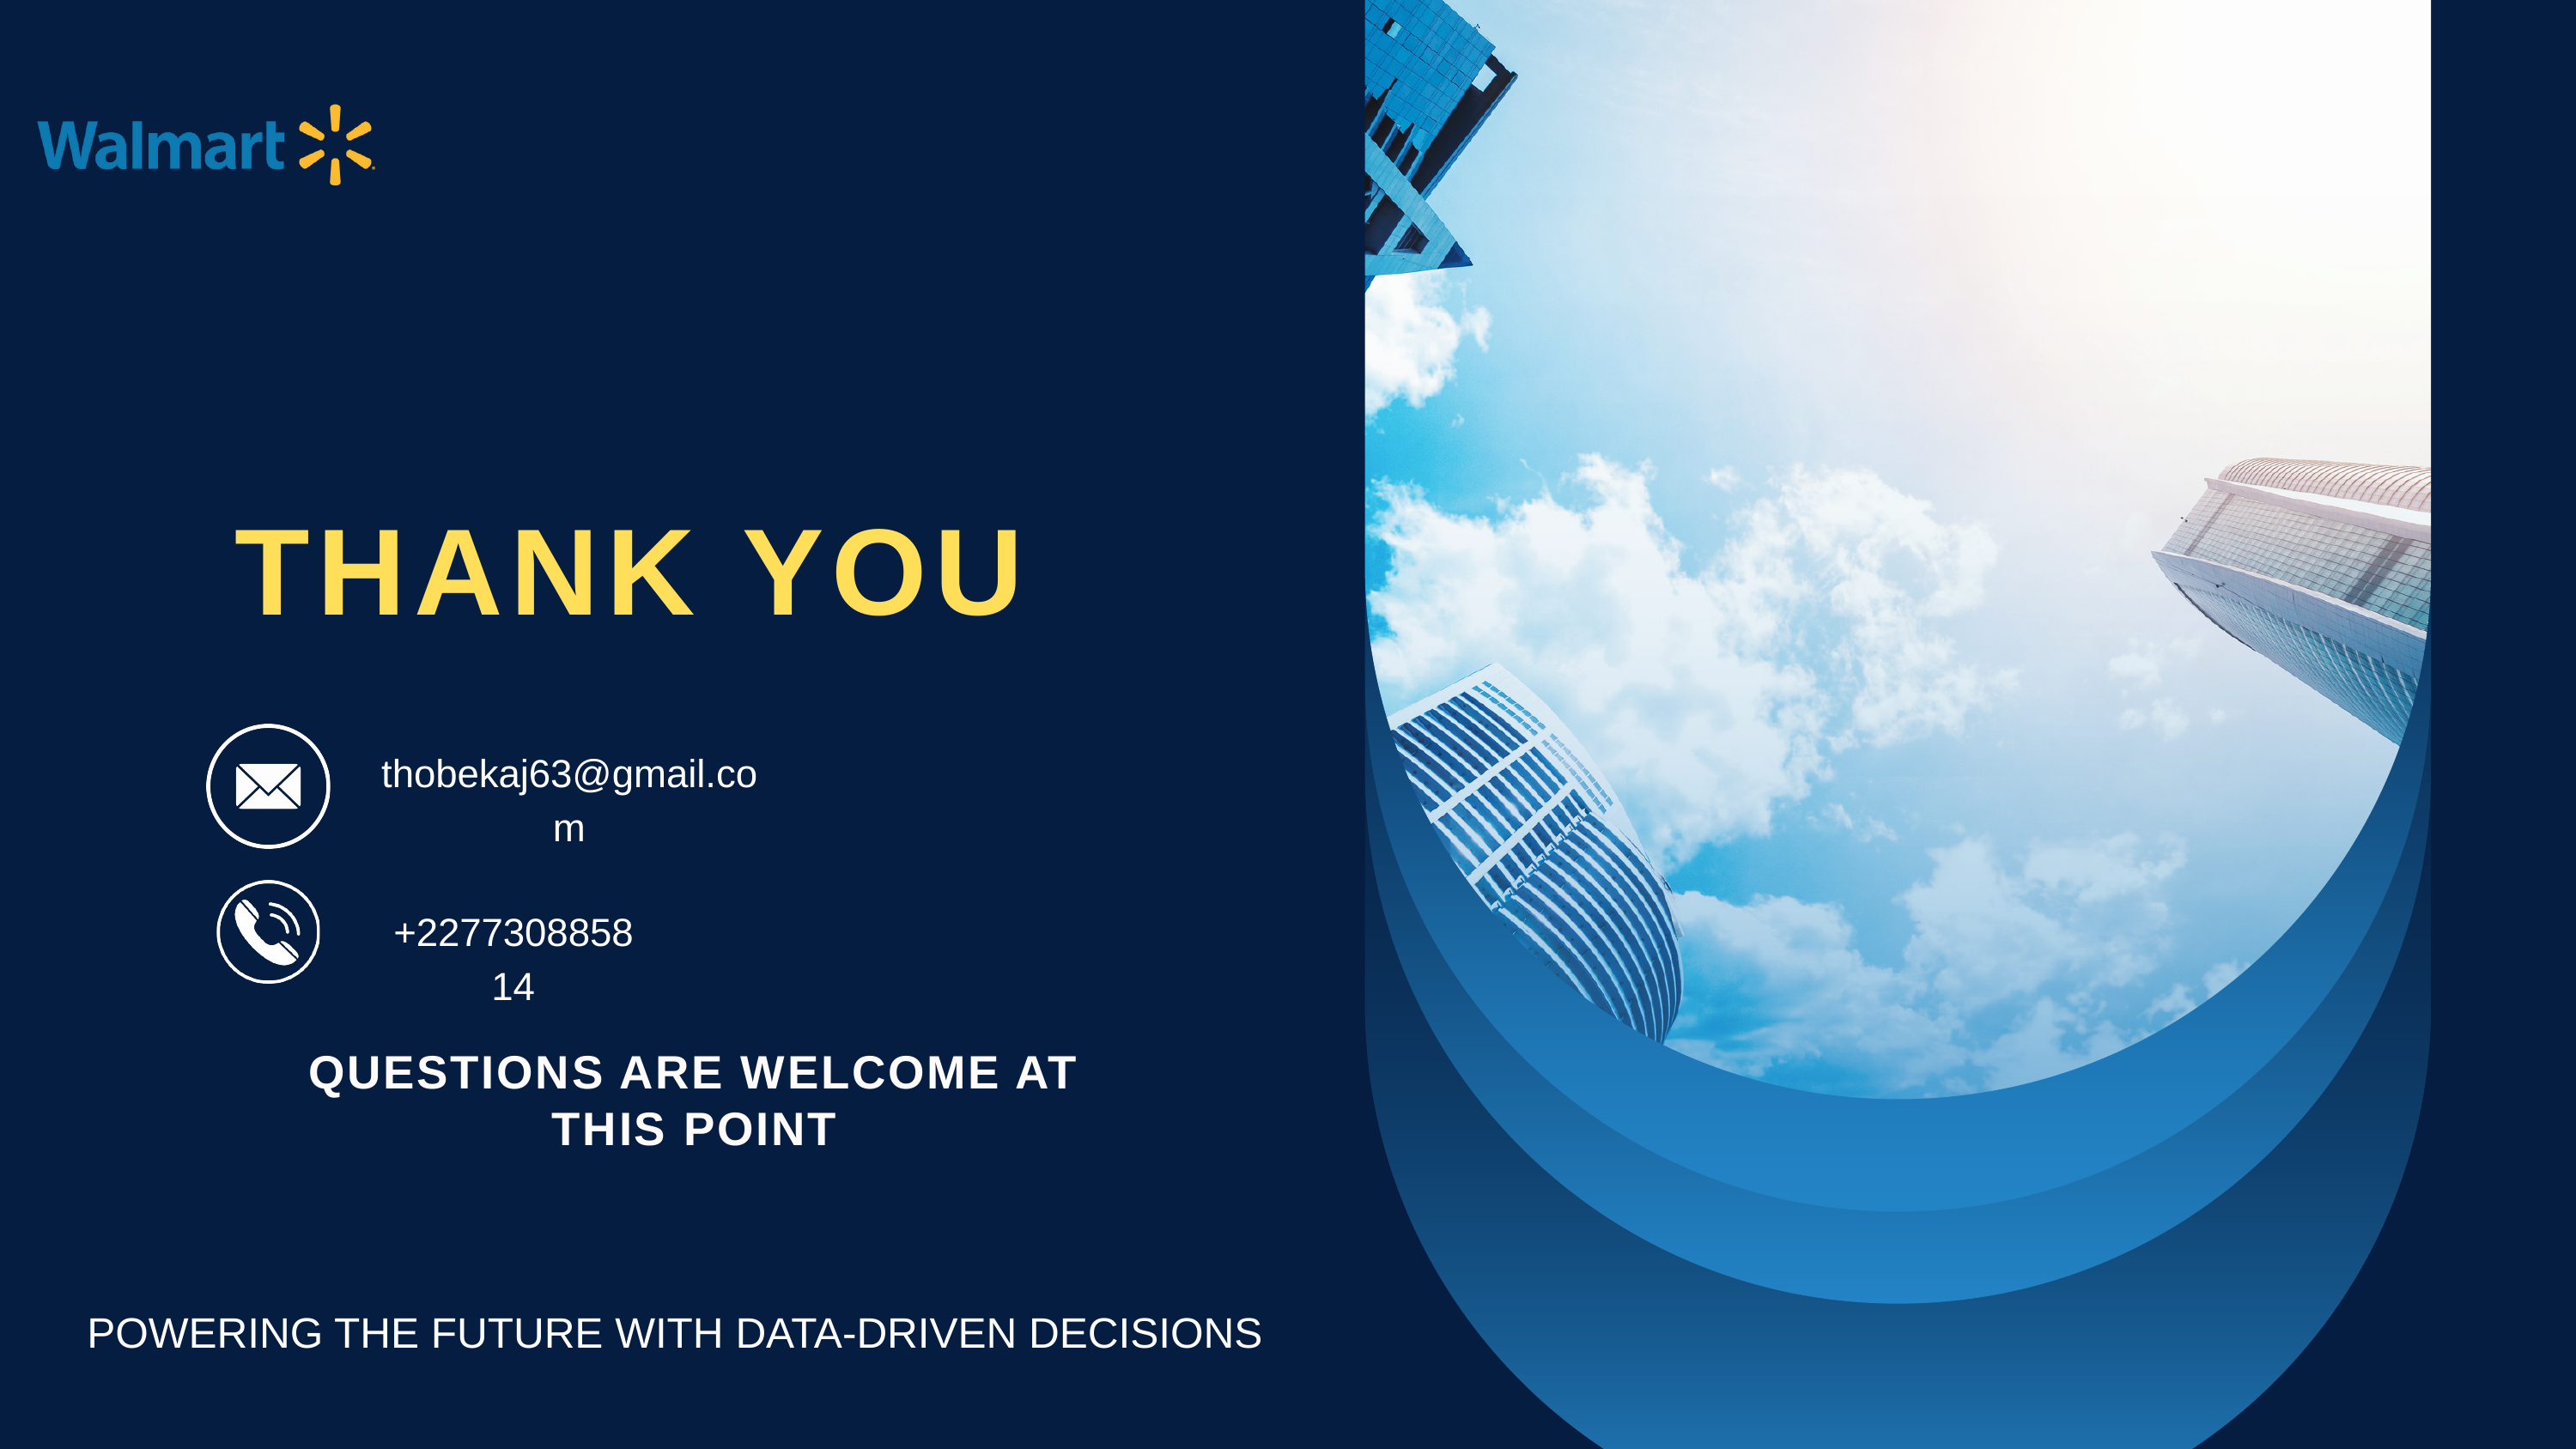

THANK YOU

thobekaj63@gmail.com

+227730885814
QUESTIONS ARE WELCOME AT THIS POINT
POWERING THE FUTURE WITH DATA-DRIVEN DECISIONS